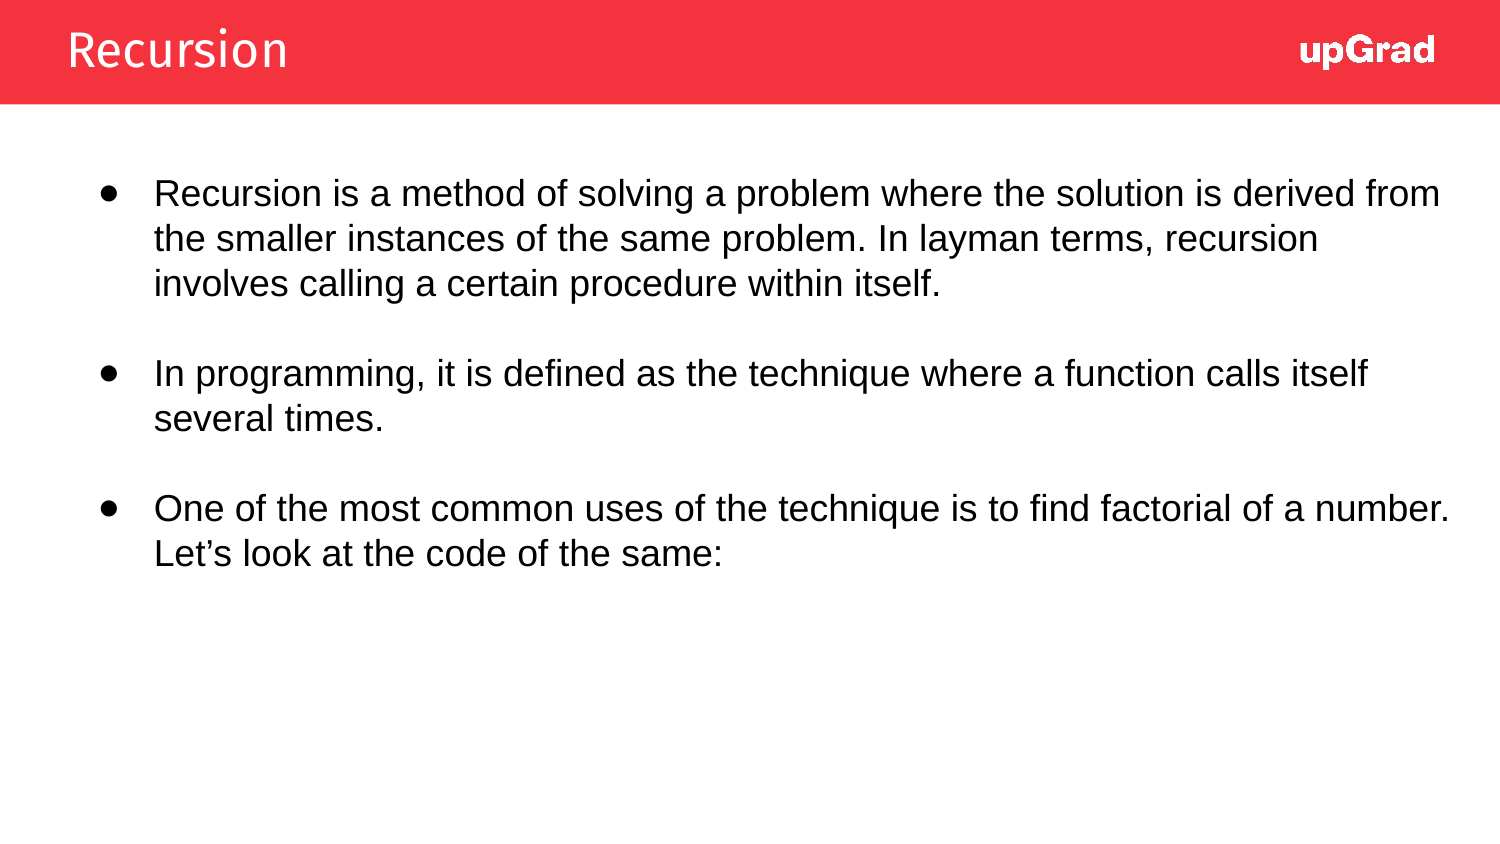

Recursion

Recursion is a method of solving a problem where the solution is derived from the smaller instances of the same problem. In layman terms, recursion involves calling a certain procedure within itself.

In programming, it is defined as the technique where a function calls itself several times.

One of the most common uses of the technique is to find factorial of a number. Let’s look at the code of the same: